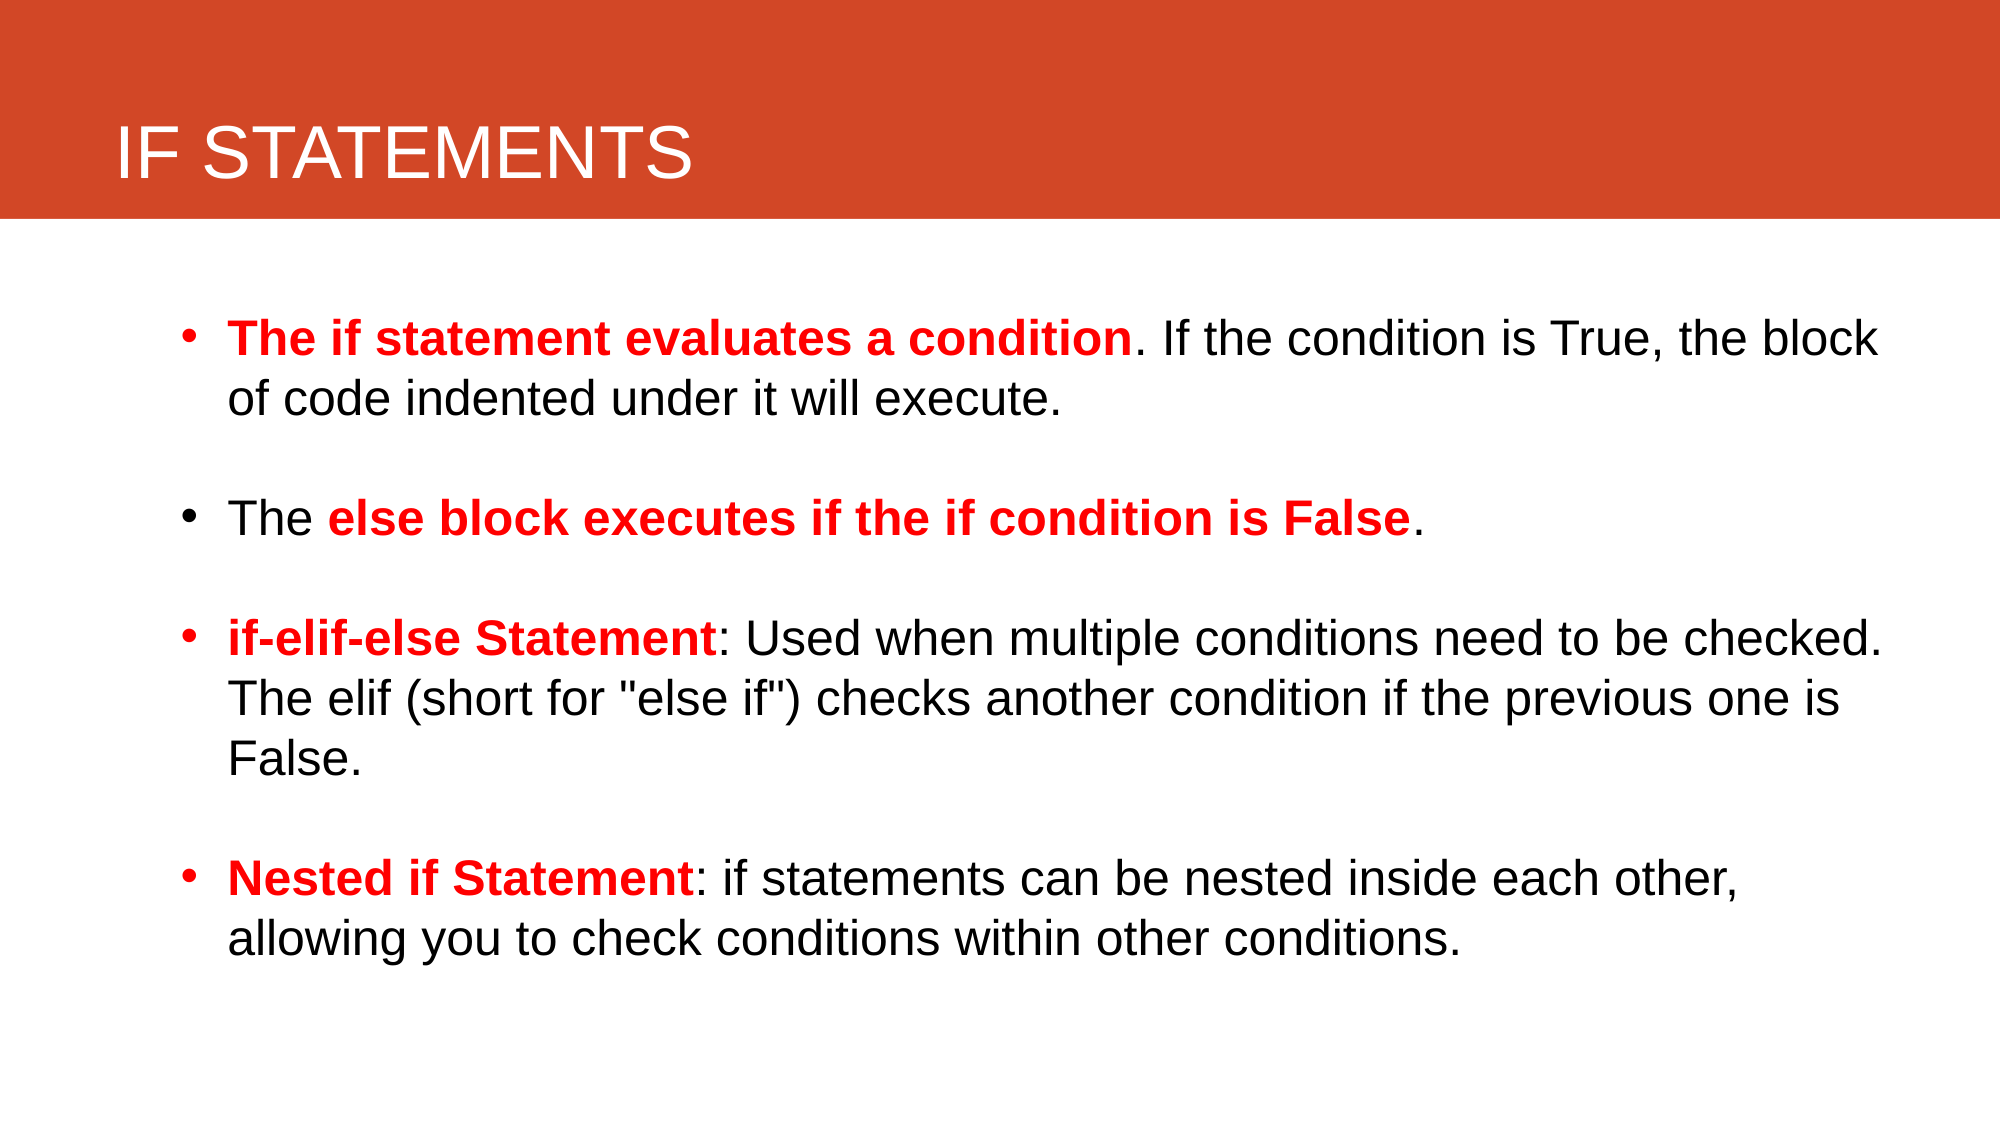

# IF STATEMENTS
The if statement evaluates a condition. If the condition is True, the block of code indented under it will execute.

The else block executes if the if condition is False.

if-elif-else Statement: Used when multiple conditions need to be checked. The elif (short for "else if") checks another condition if the previous one is False.

Nested if Statement: if statements can be nested inside each other, allowing you to check conditions within other conditions.